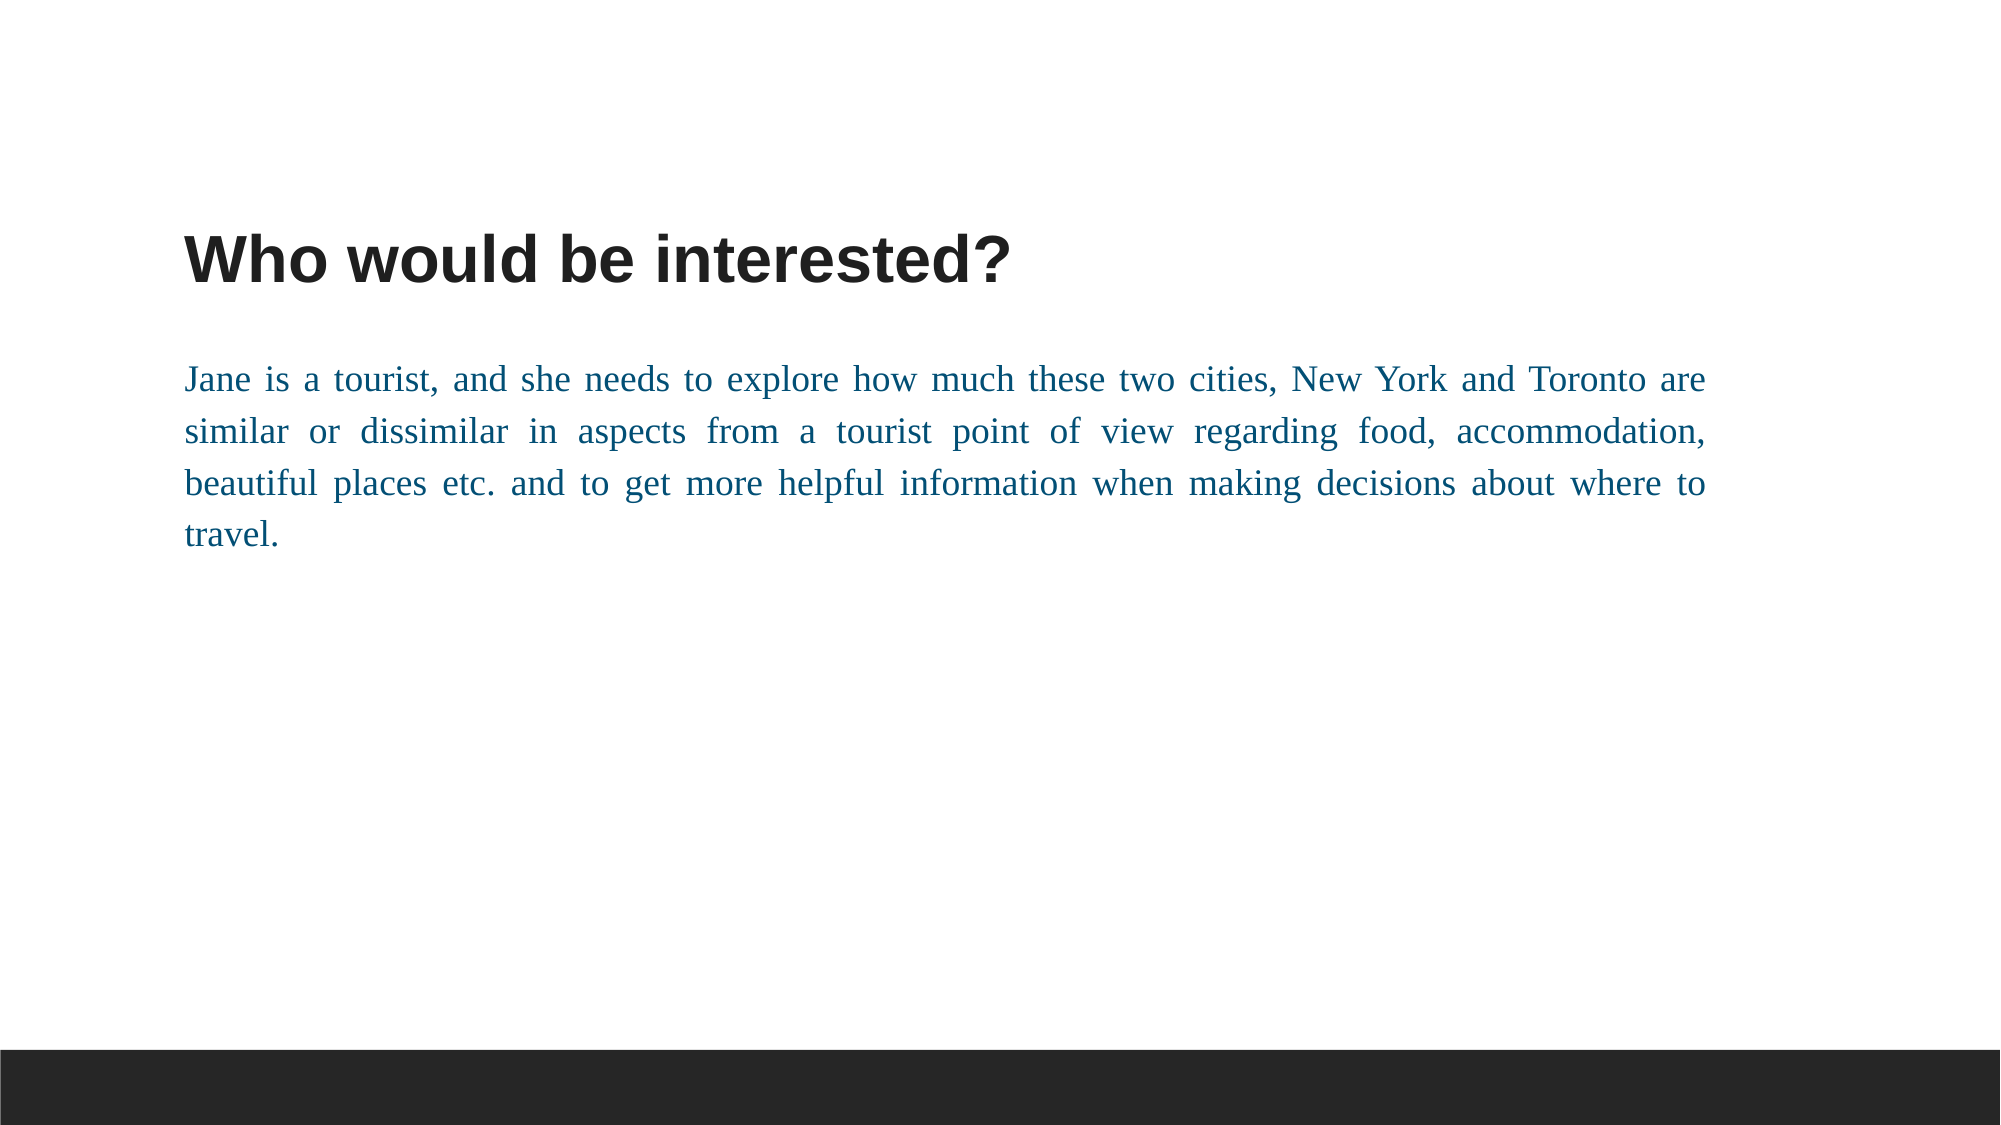

Who would be interested?

Jane is a tourist, and she needs to explore how much these two cities, New York and Toronto are similar or dissimilar in aspects from a tourist point of view regarding food, accommodation, beautiful places etc. and to get more helpful information when making decisions about where to travel.